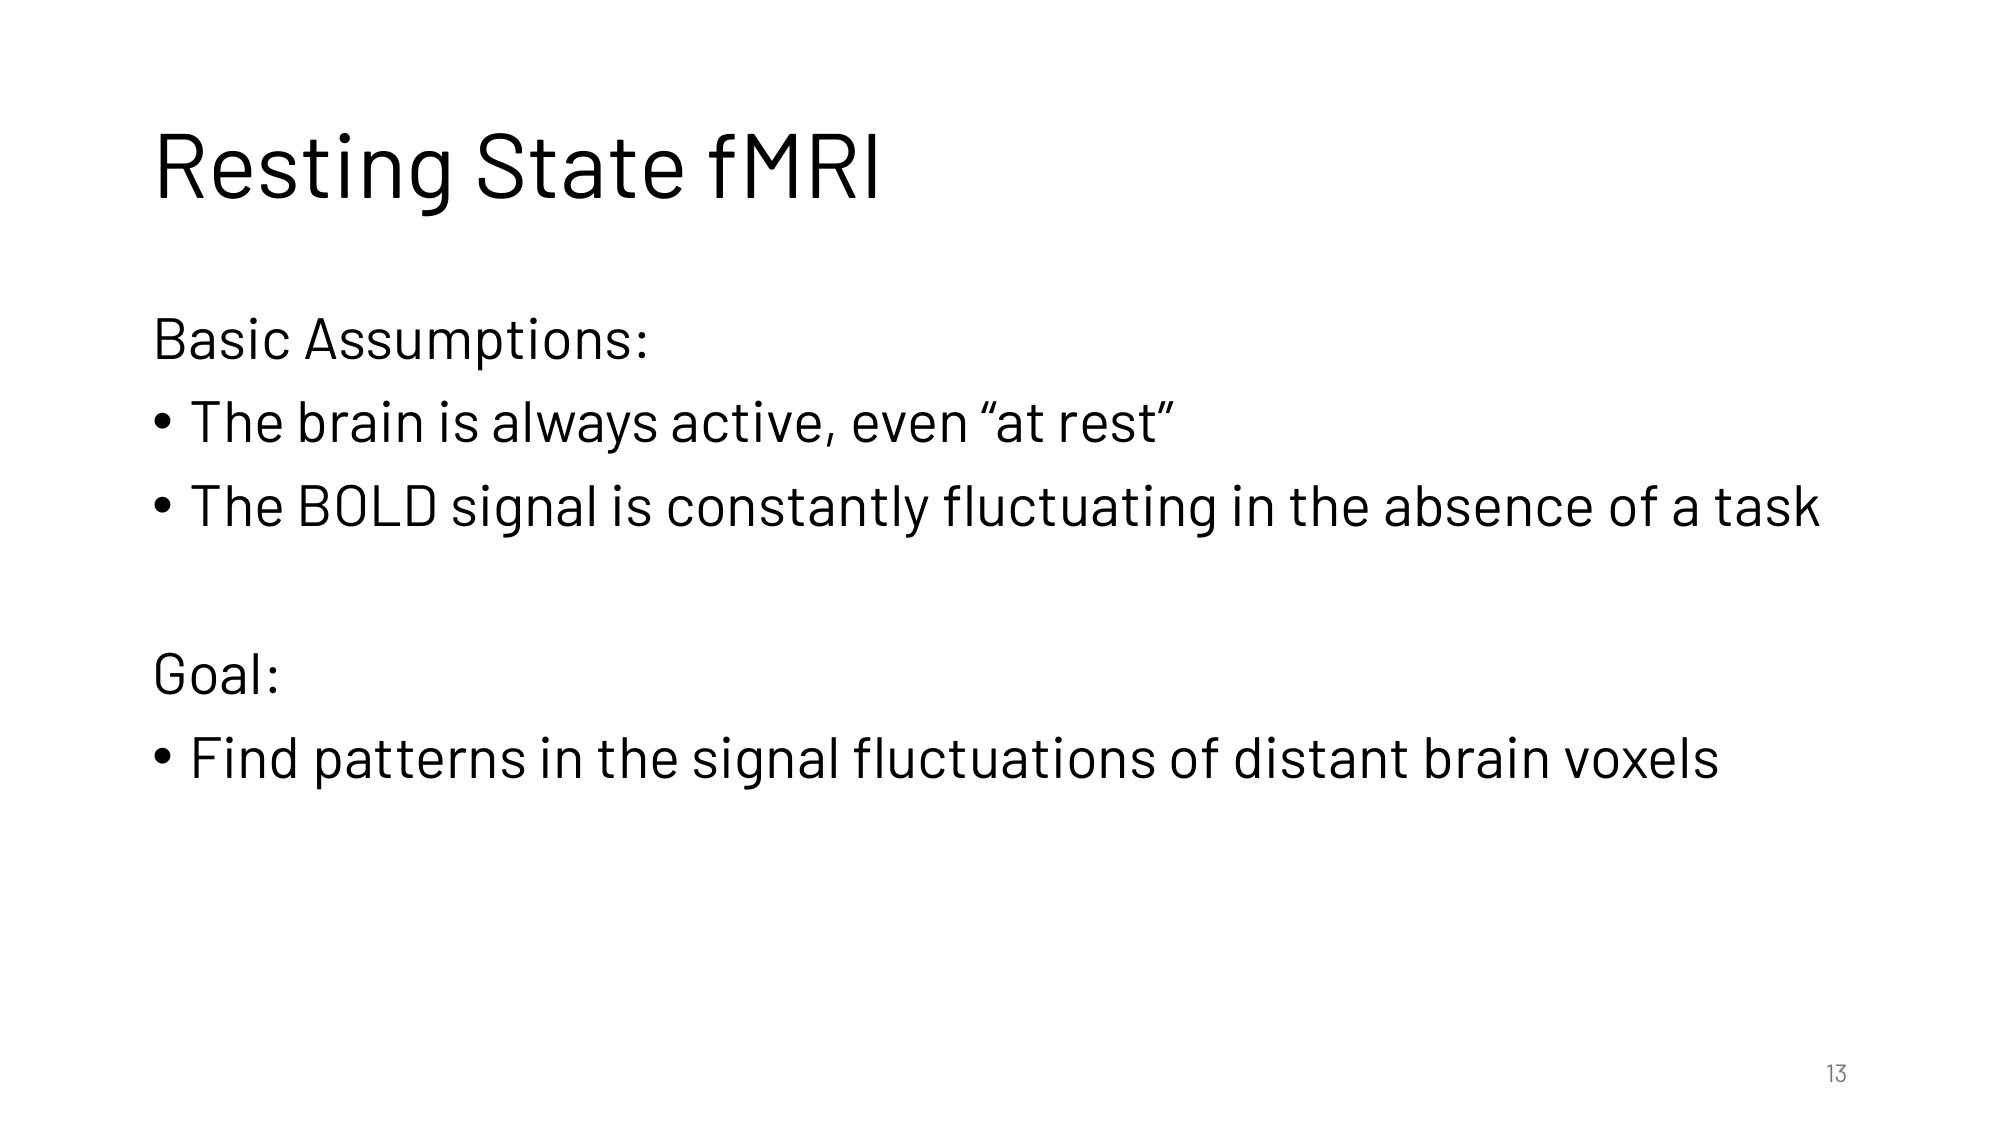

# Resting State fMRI
Basic Assumptions:
The brain is always active, even “at rest”
The BOLD signal is constantly fluctuating in the absence of a task

Goal:
Find patterns in the signal fluctuations of distant brain voxels
13